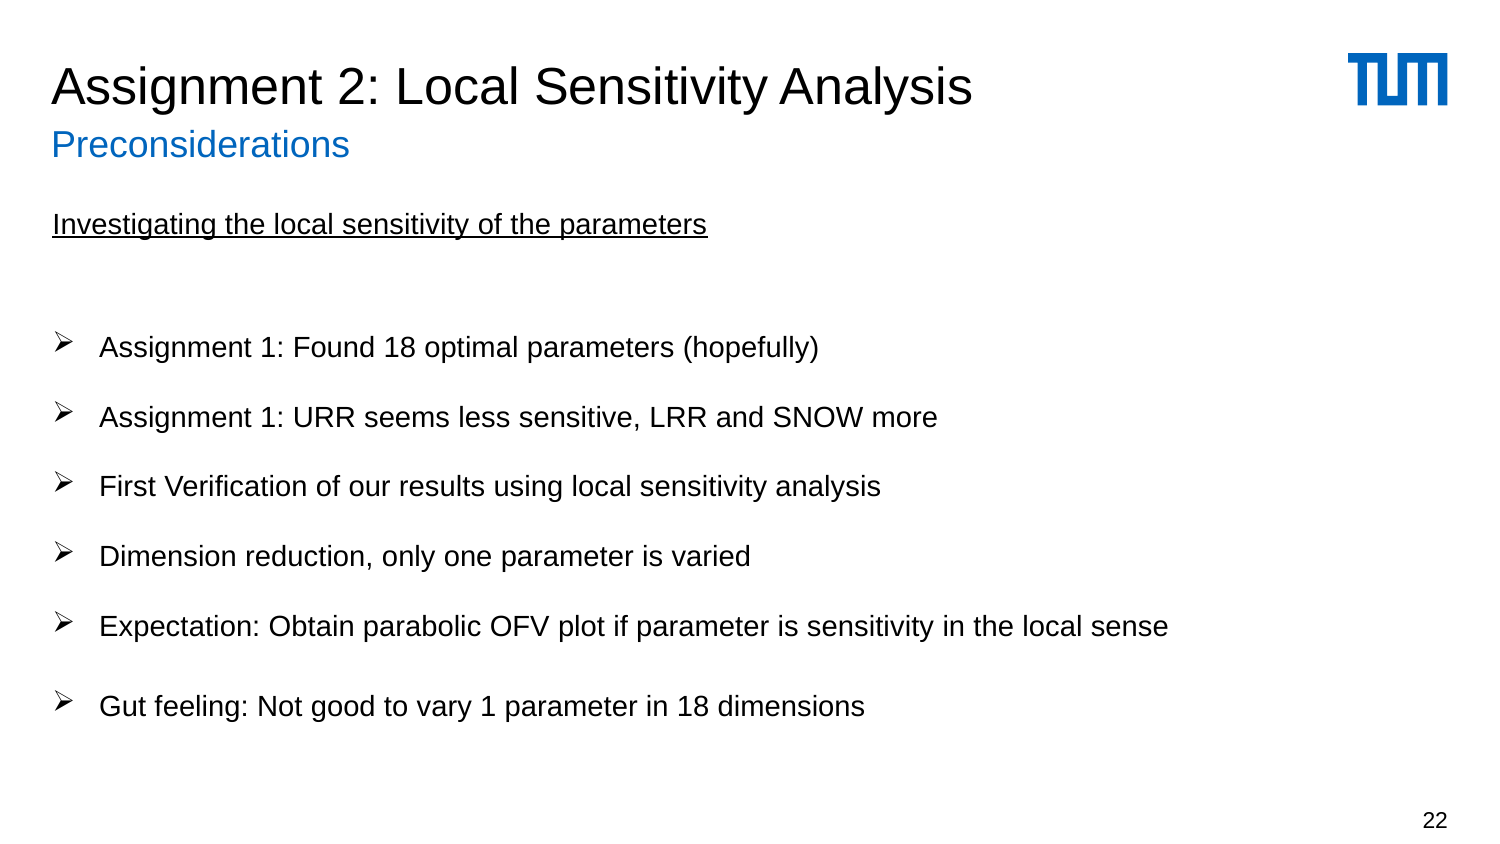

# Assignment 2: Local Sensitivity Analysis
Preconsiderations
Investigating the local sensitivity of the parameters
Assignment 1: Found 18 optimal parameters (hopefully)
Assignment 1: URR seems less sensitive, LRR and SNOW more
First Verification of our results using local sensitivity analysis
Dimension reduction, only one parameter is varied
Expectation: Obtain parabolic OFV plot if parameter is sensitivity in the local sense

Gut feeling: Not good to vary 1 parameter in 18 dimensions
22